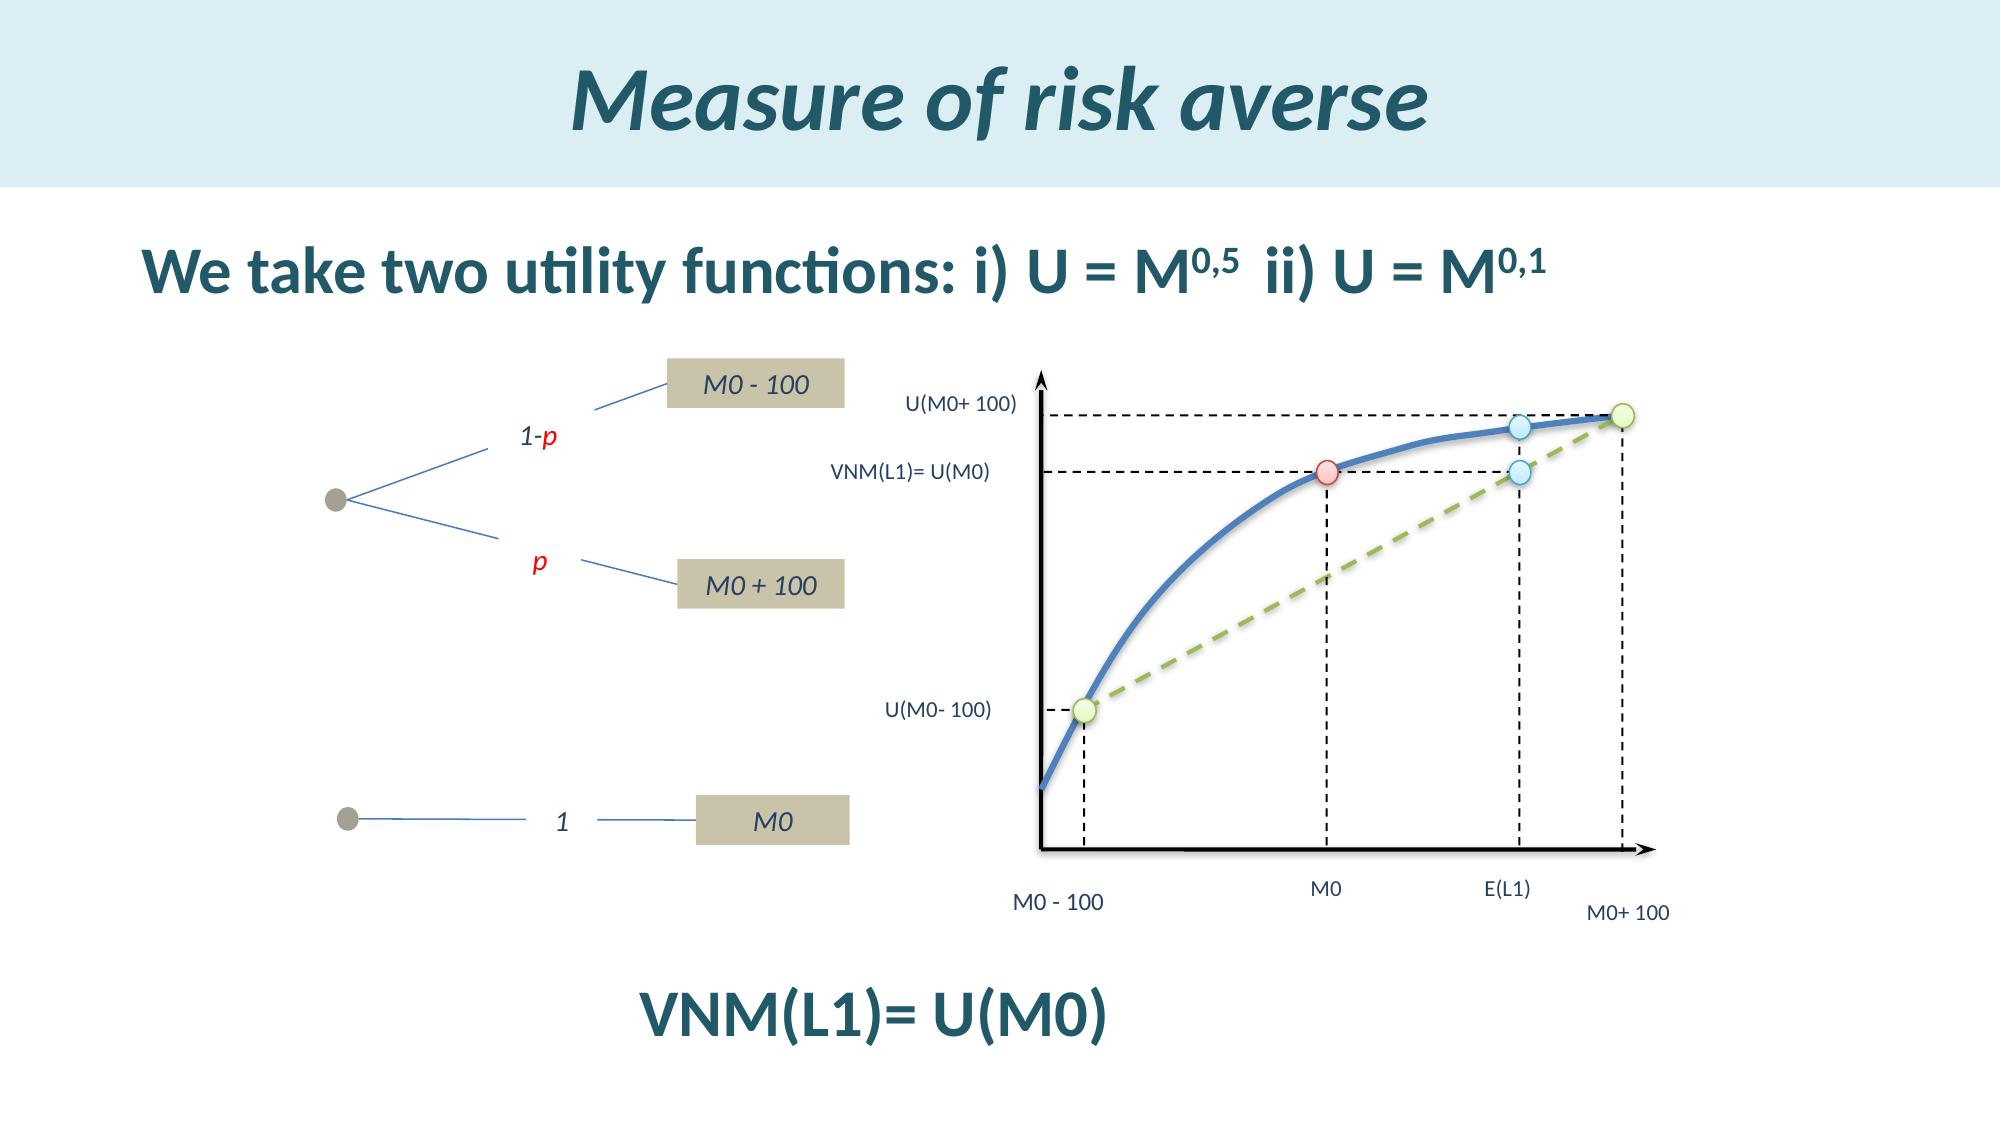

# Measure of risk averse
We take two utility functions: i) U = M0,5  ii) U = M0,1
M0 - 100
1-p

p
M0 + 100

U(M0+ 100)

VNM(L1)= U(M0)
U(M0- 100)

M0+ 100

M0

E(L1)
M0 - 100
1
M0

VNM(L1)= U(M0)